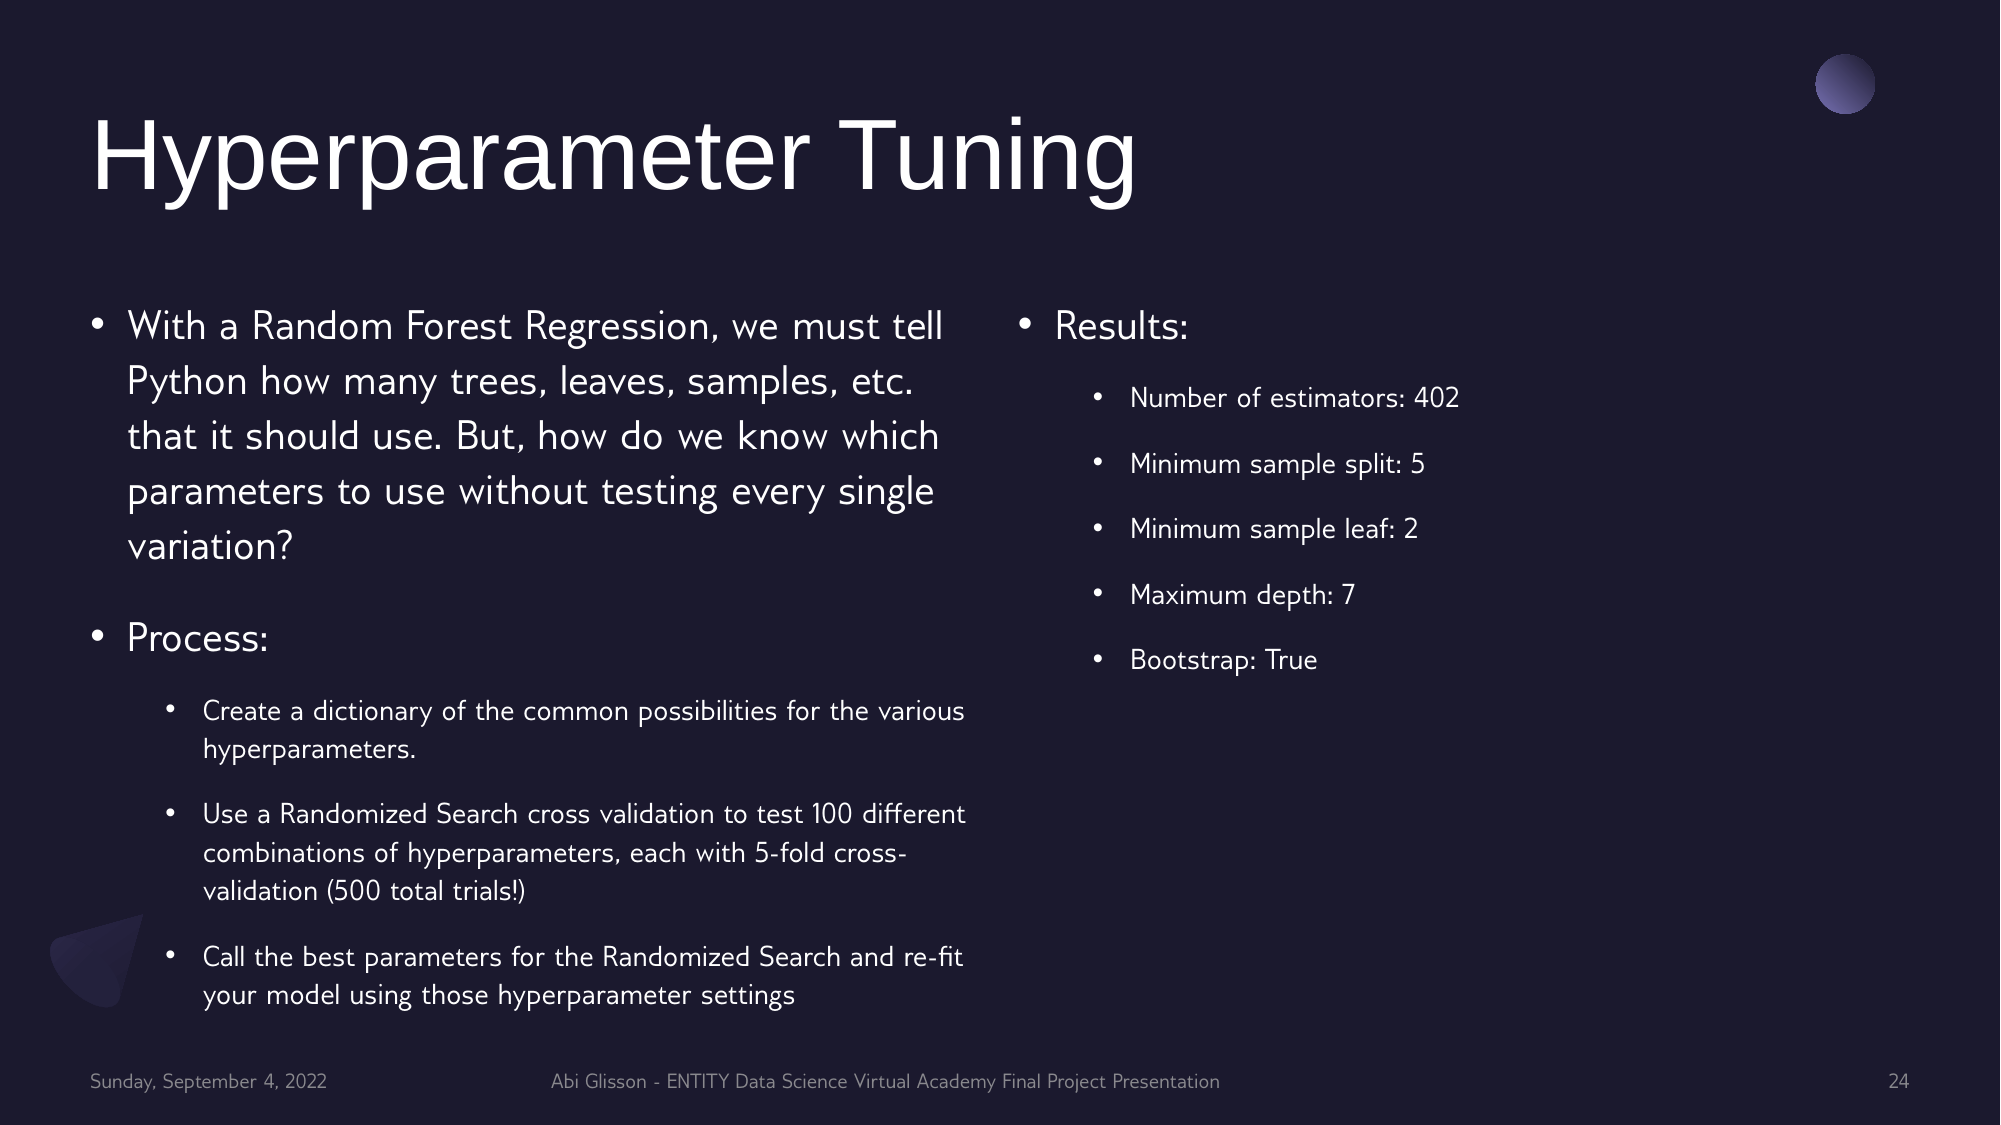

# Hyperparameter Tuning
With a Random Forest Regression, we must tell Python how many trees, leaves, samples, etc. that it should use. But, how do we know which parameters to use without testing every single variation?
Process:
Create a dictionary of the common possibilities for the various hyperparameters.
Use a Randomized Search cross validation to test 100 different combinations of hyperparameters, each with 5-fold cross-validation (500 total trials!)
Call the best parameters for the Randomized Search and re-fit your model using those hyperparameter settings
Results:
Number of estimators: 402
Minimum sample split: 5
Minimum sample leaf: 2
Maximum depth: 7
Bootstrap: True
Sunday, September 4, 2022
Abi Glisson - ENTITY Data Science Virtual Academy Final Project Presentation
24